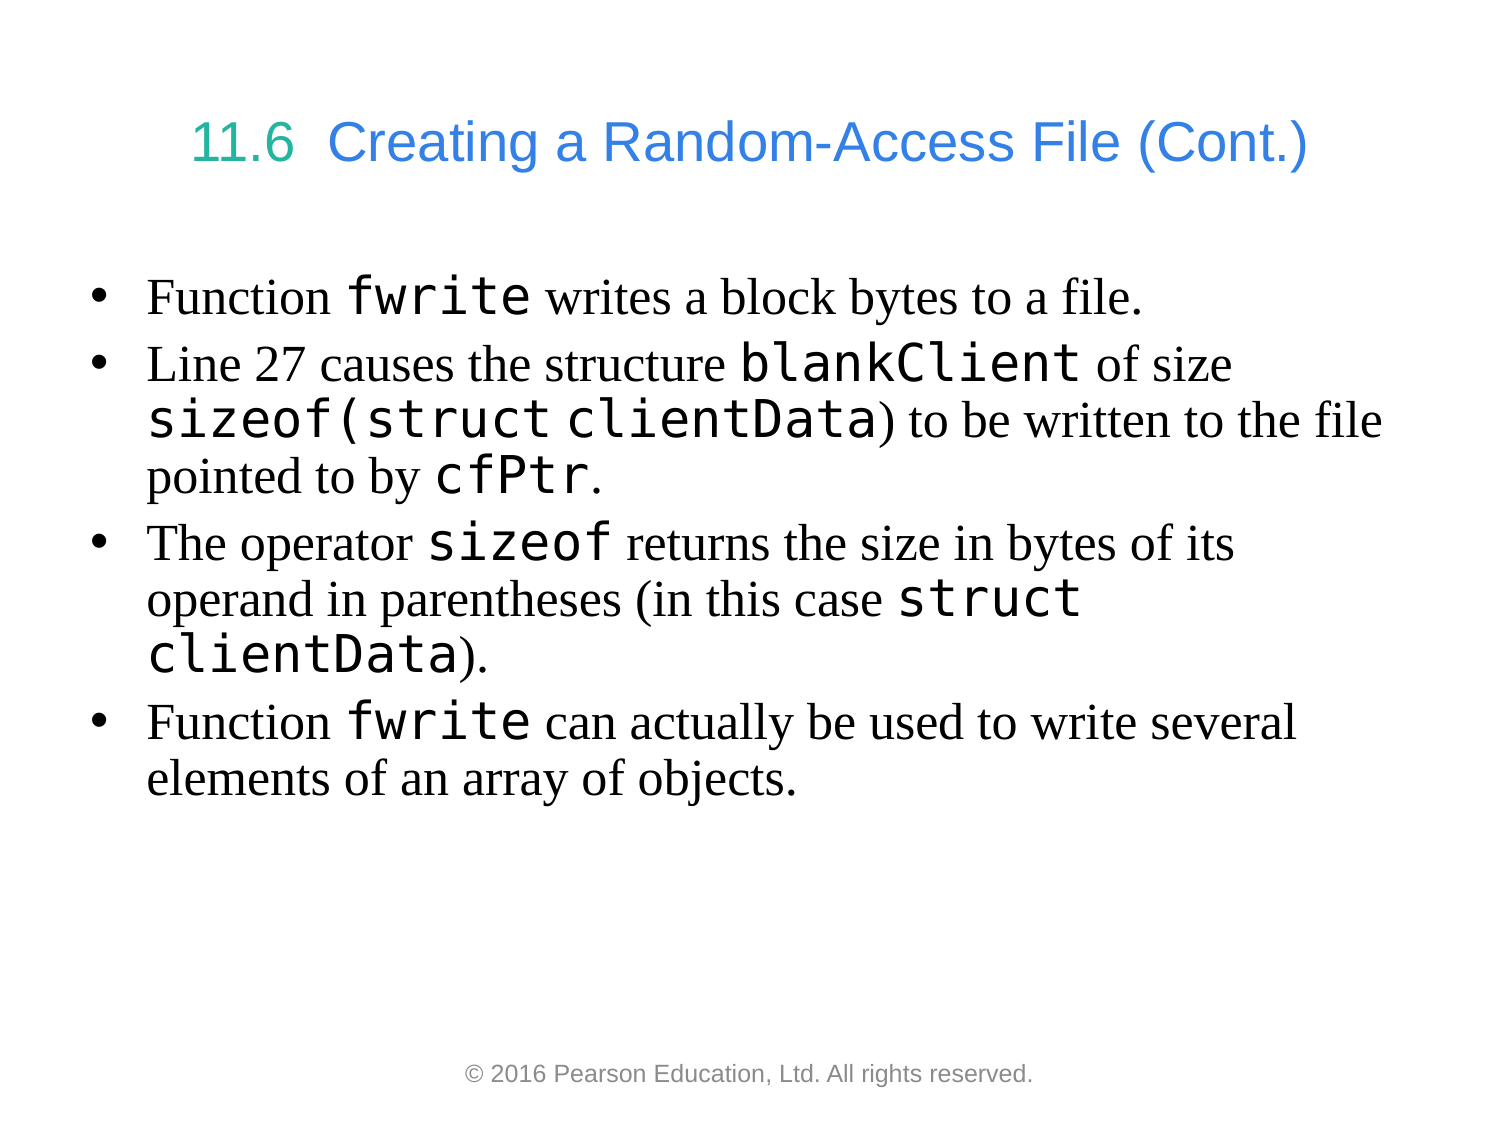

# 11.6  Creating a Random-Access File (Cont.)
Function fwrite writes a block bytes to a file.
Line 27 causes the structure blankClient of size sizeof(struct clientData) to be written to the file pointed to by cfPtr.
The operator sizeof returns the size in bytes of its operand in parentheses (in this case struct clientData).
Function fwrite can actually be used to write several elements of an array of objects.

© 2016 Pearson Education, Ltd. All rights reserved.